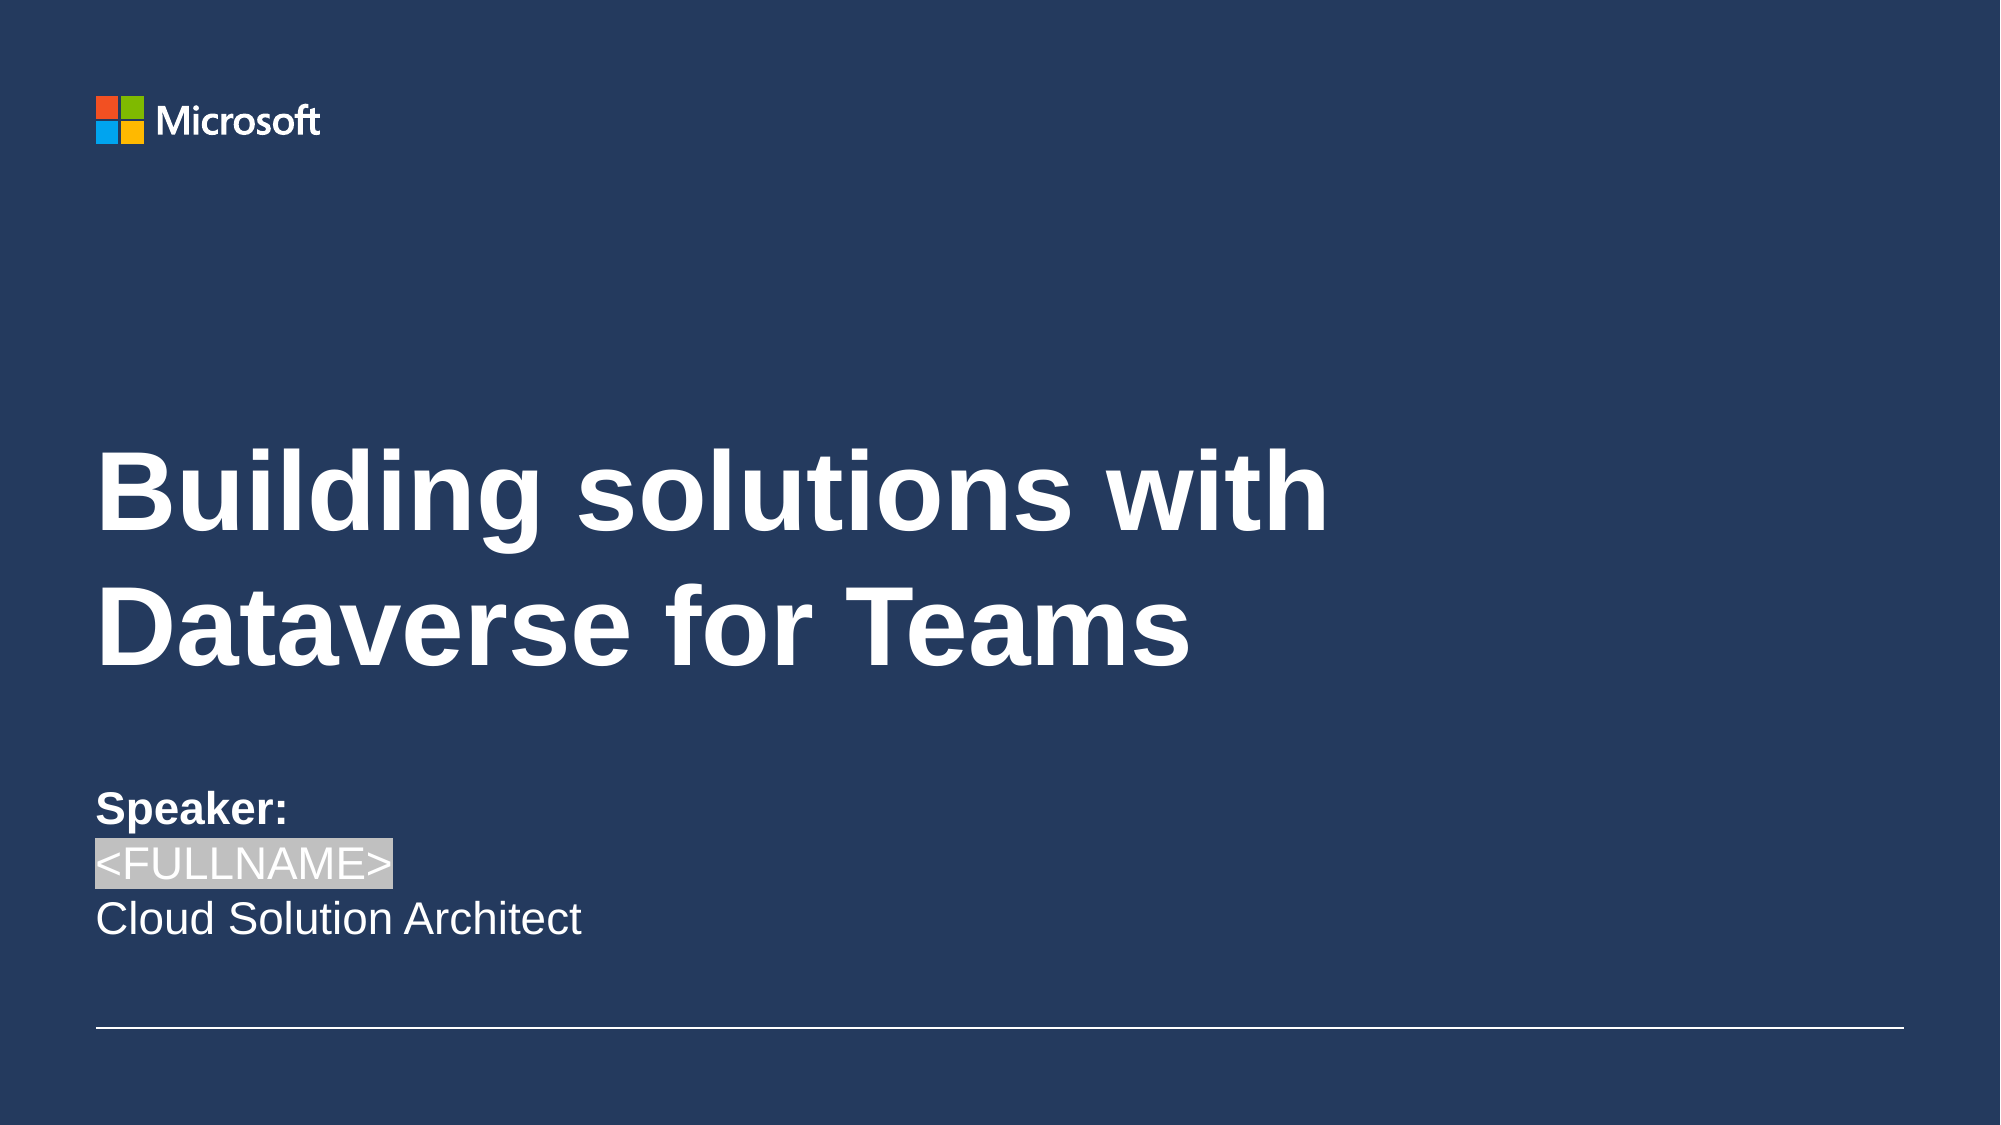

# Building solutions with Dataverse for Teams
Speaker:
<FULLNAME>
Cloud Solution Architect